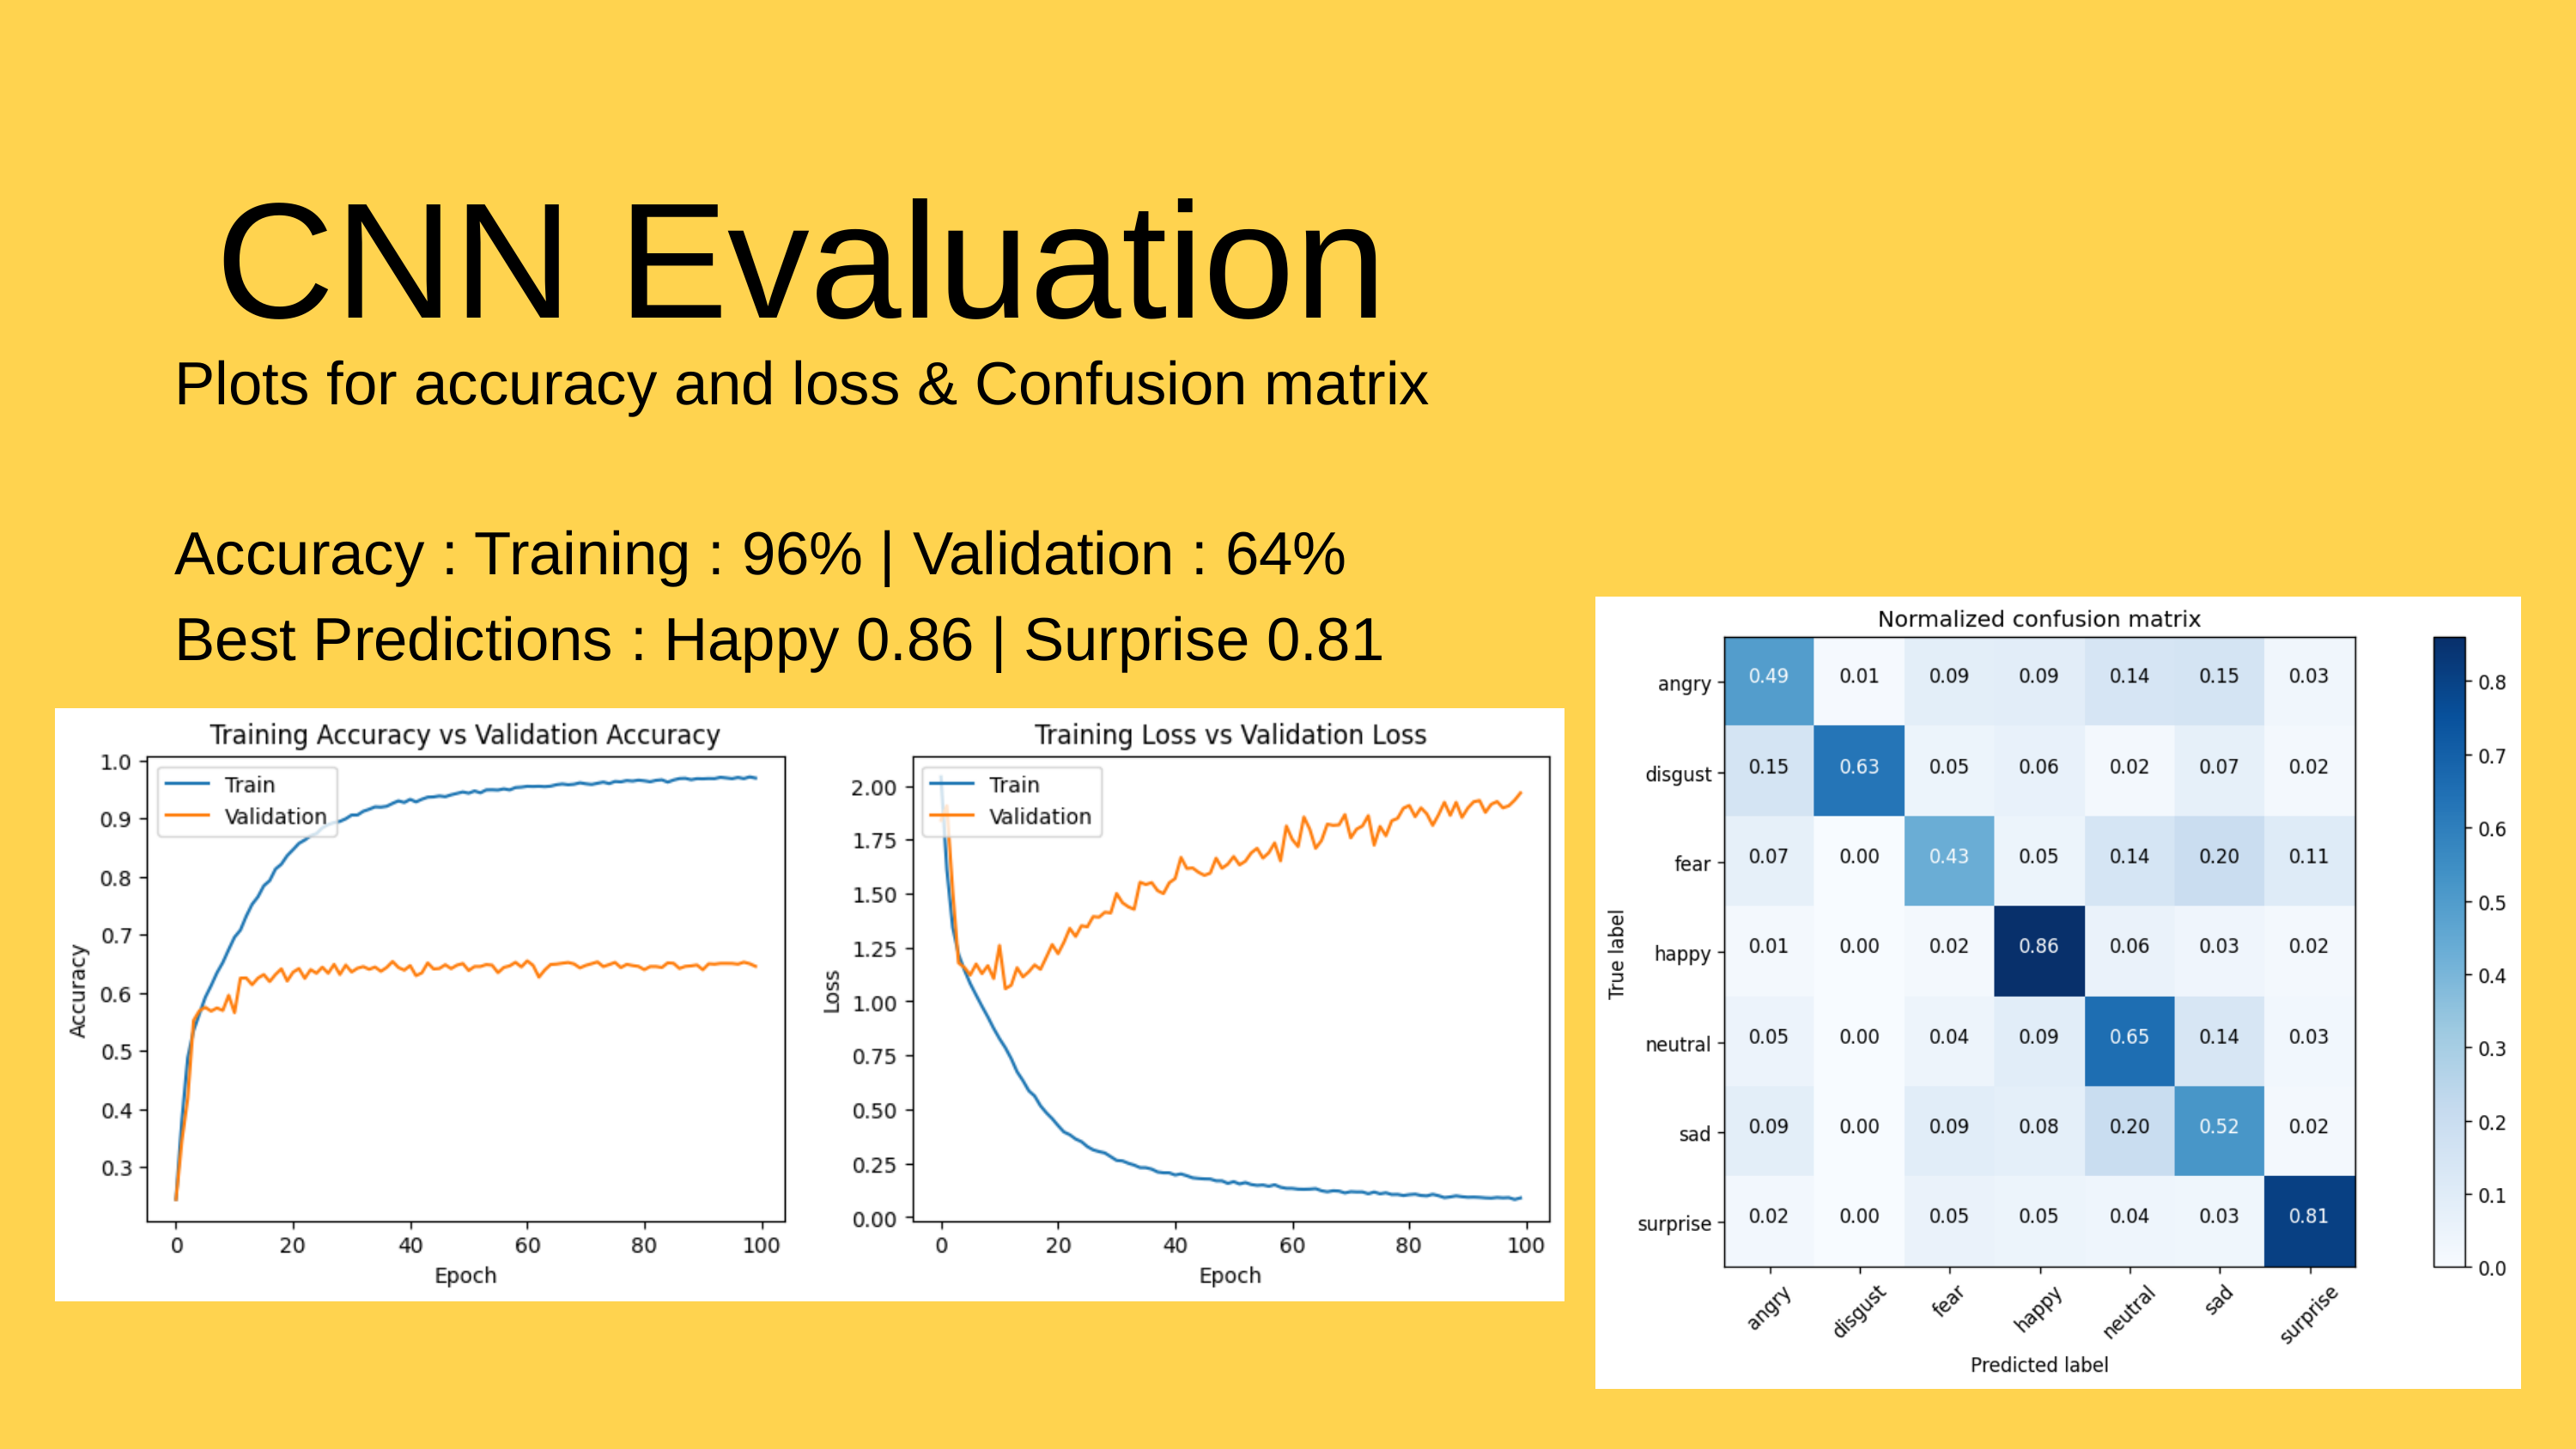

CNN Evaluation
Plots for accuracy and loss & Confusion matrix

Accuracy : Training : 96% | Validation : 64%
Best Predictions : Happy 0.86 | Surprise 0.81